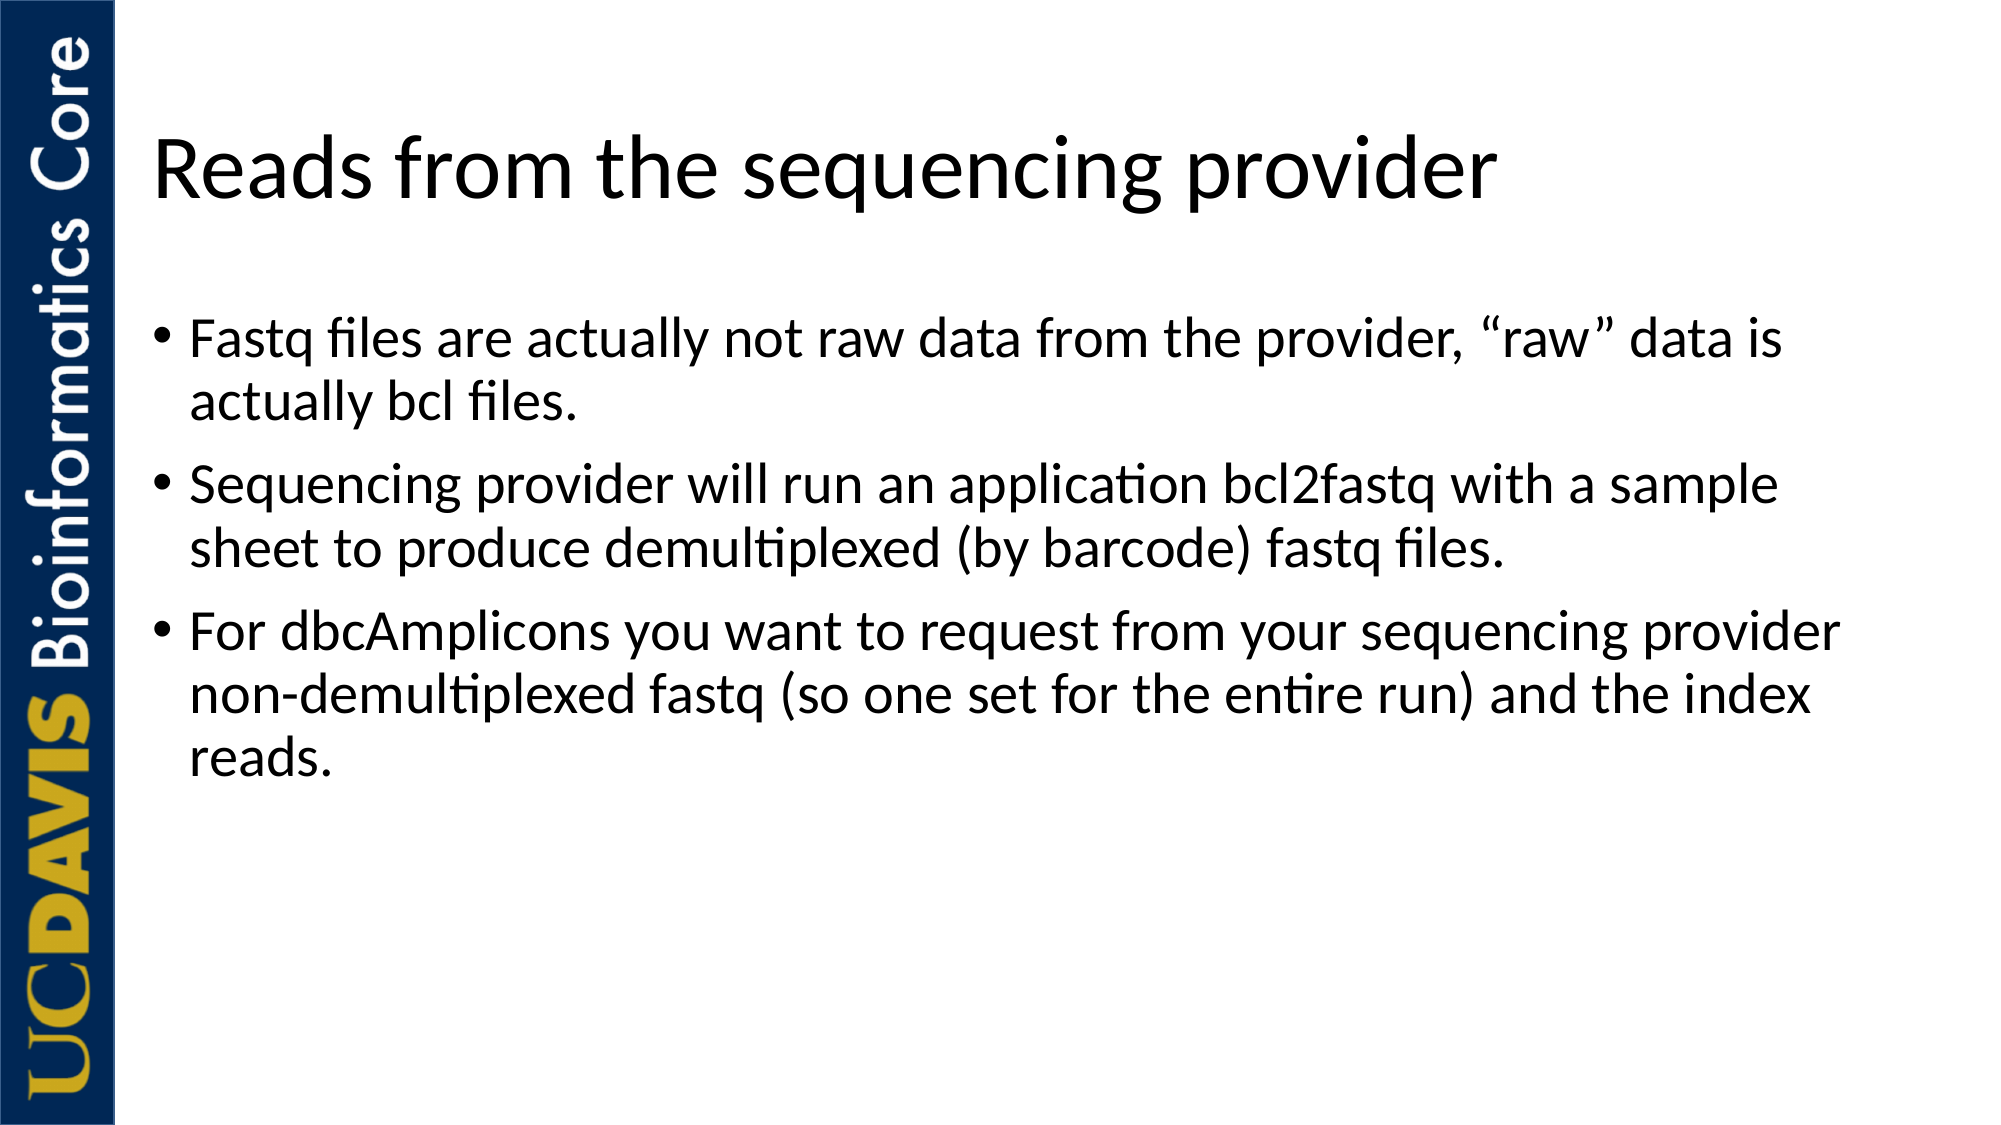

# Reads from the sequencing provider
Fastq files are actually not raw data from the provider, “raw” data is actually bcl files.
Sequencing provider will run an application bcl2fastq with a sample sheet to produce demultiplexed (by barcode) fastq files.
For dbcAmplicons you want to request from your sequencing provider non-demultiplexed fastq (so one set for the entire run) and the index reads.